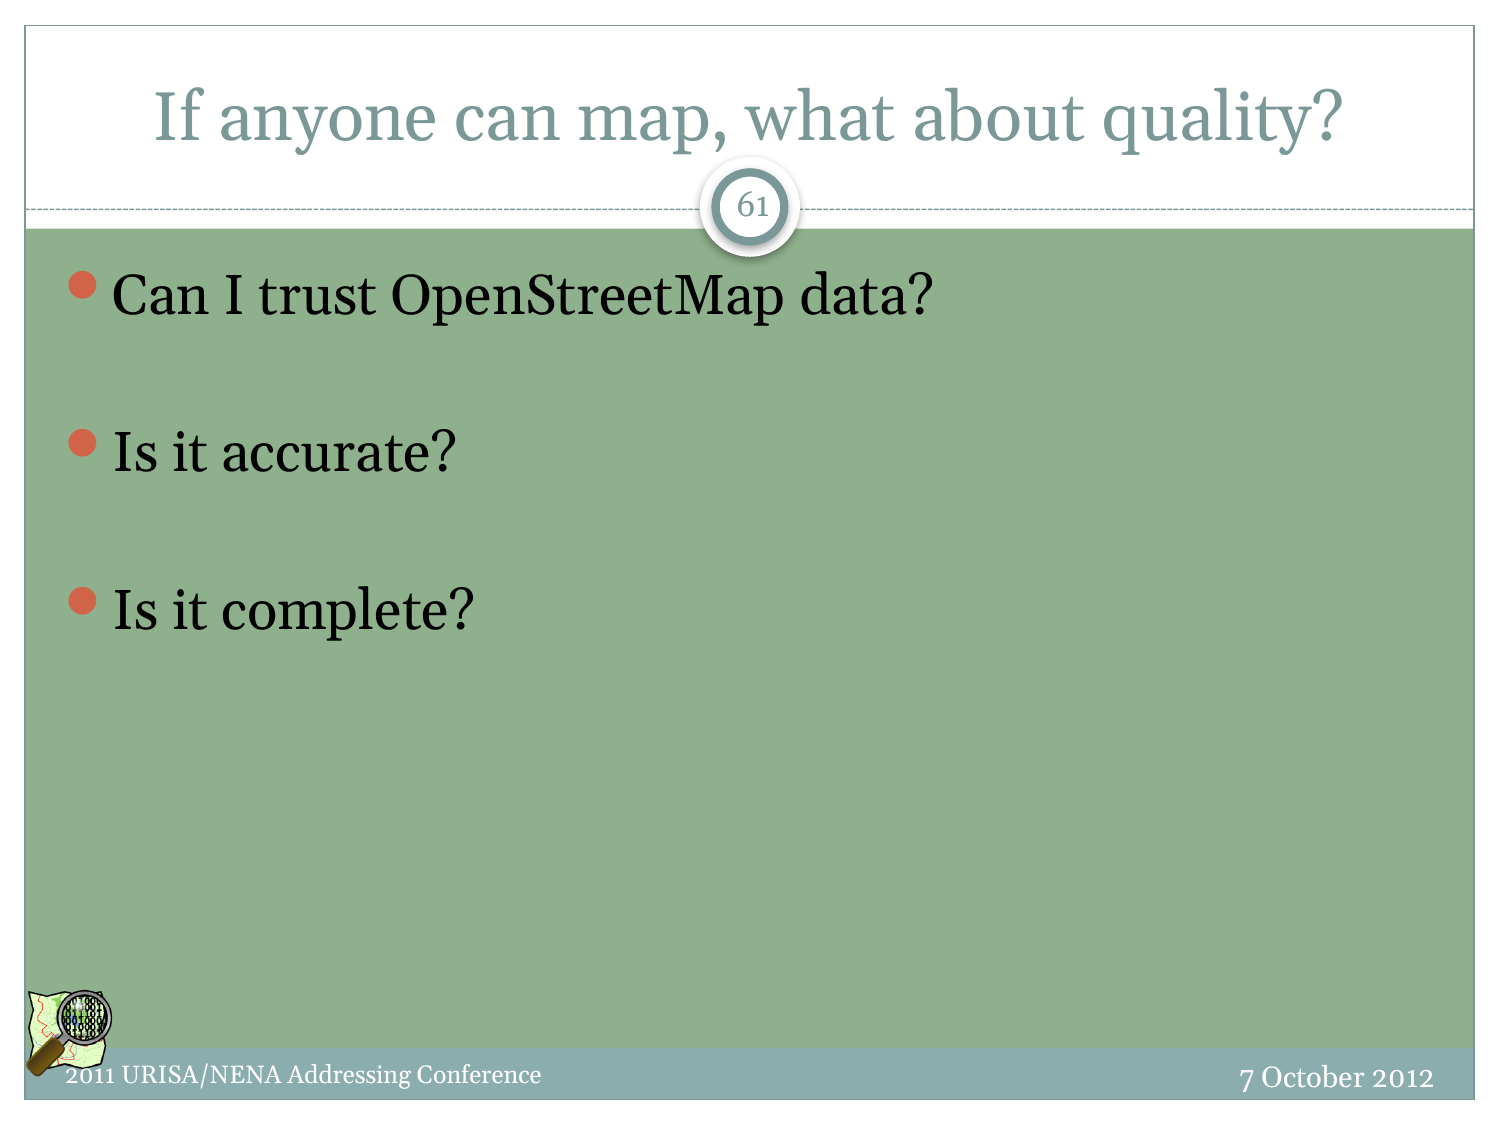

# If anyone can map, what about quality?
61
Can I trust OpenStreetMap data?

Is it accurate?

Is it complete?
7 October 2012
2011 URISA/NENA Addressing Conference